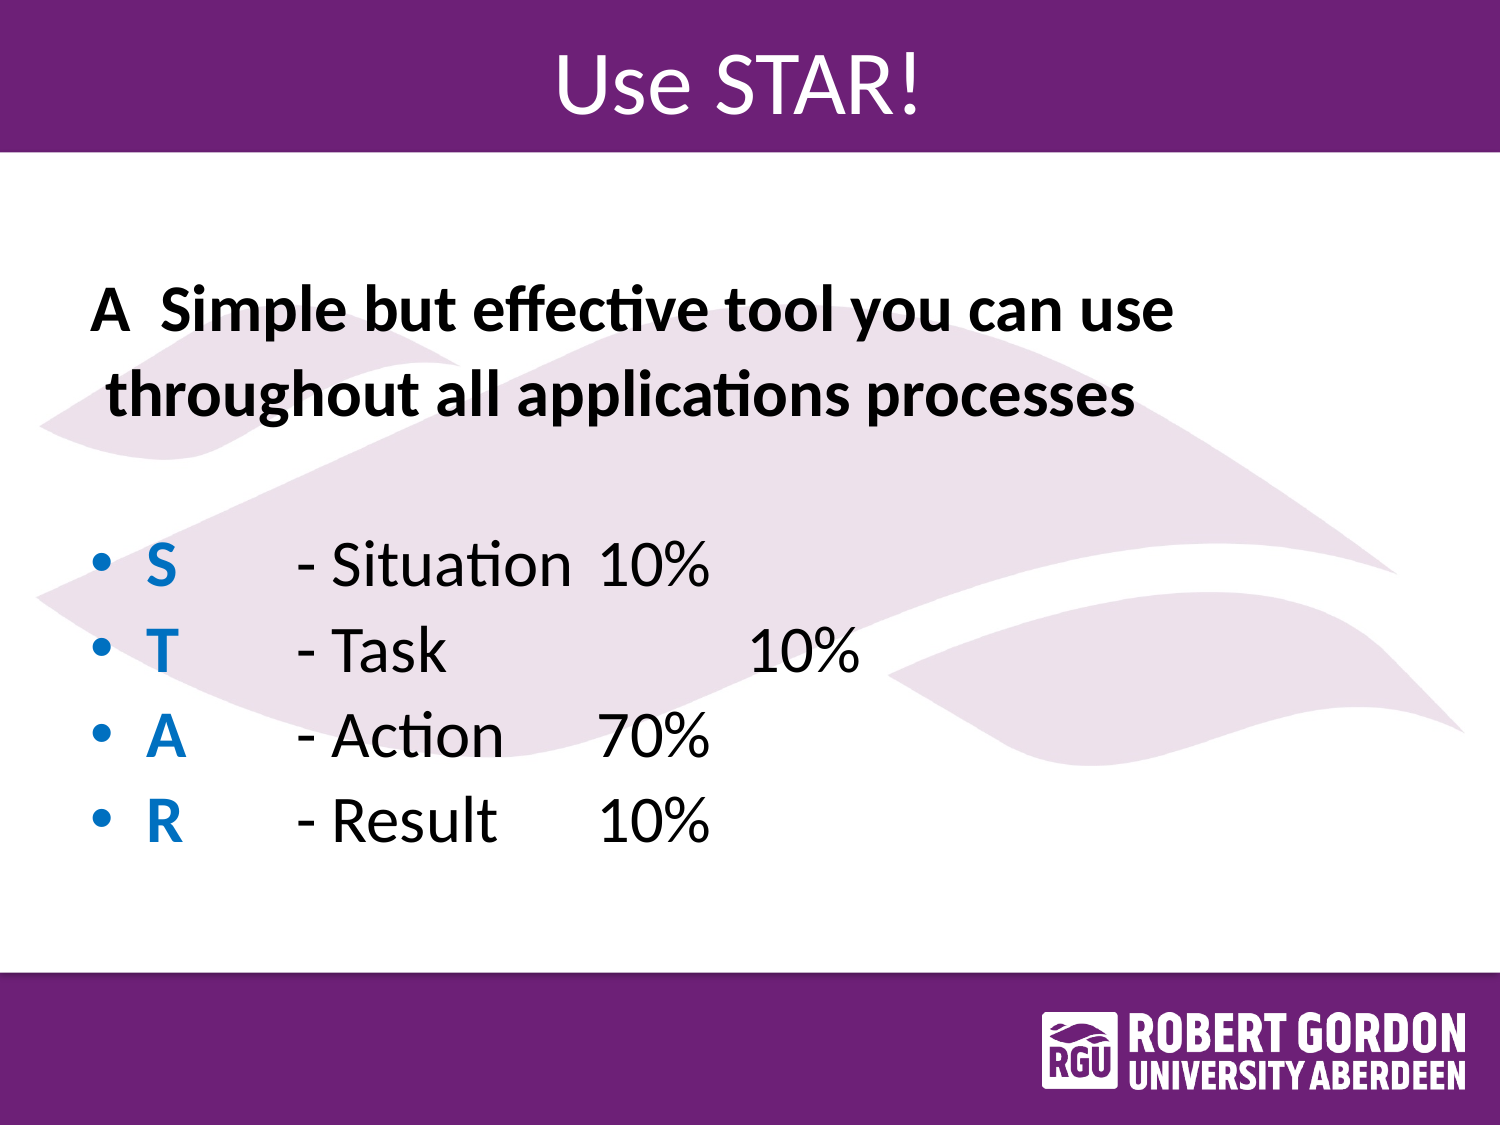

# Use STAR!

A  Simple but effective tool you can use
 throughout all applications processes

S	- Situation	10%
T	- Task		10%
A	- Action	70%
R 	- Result 	10%